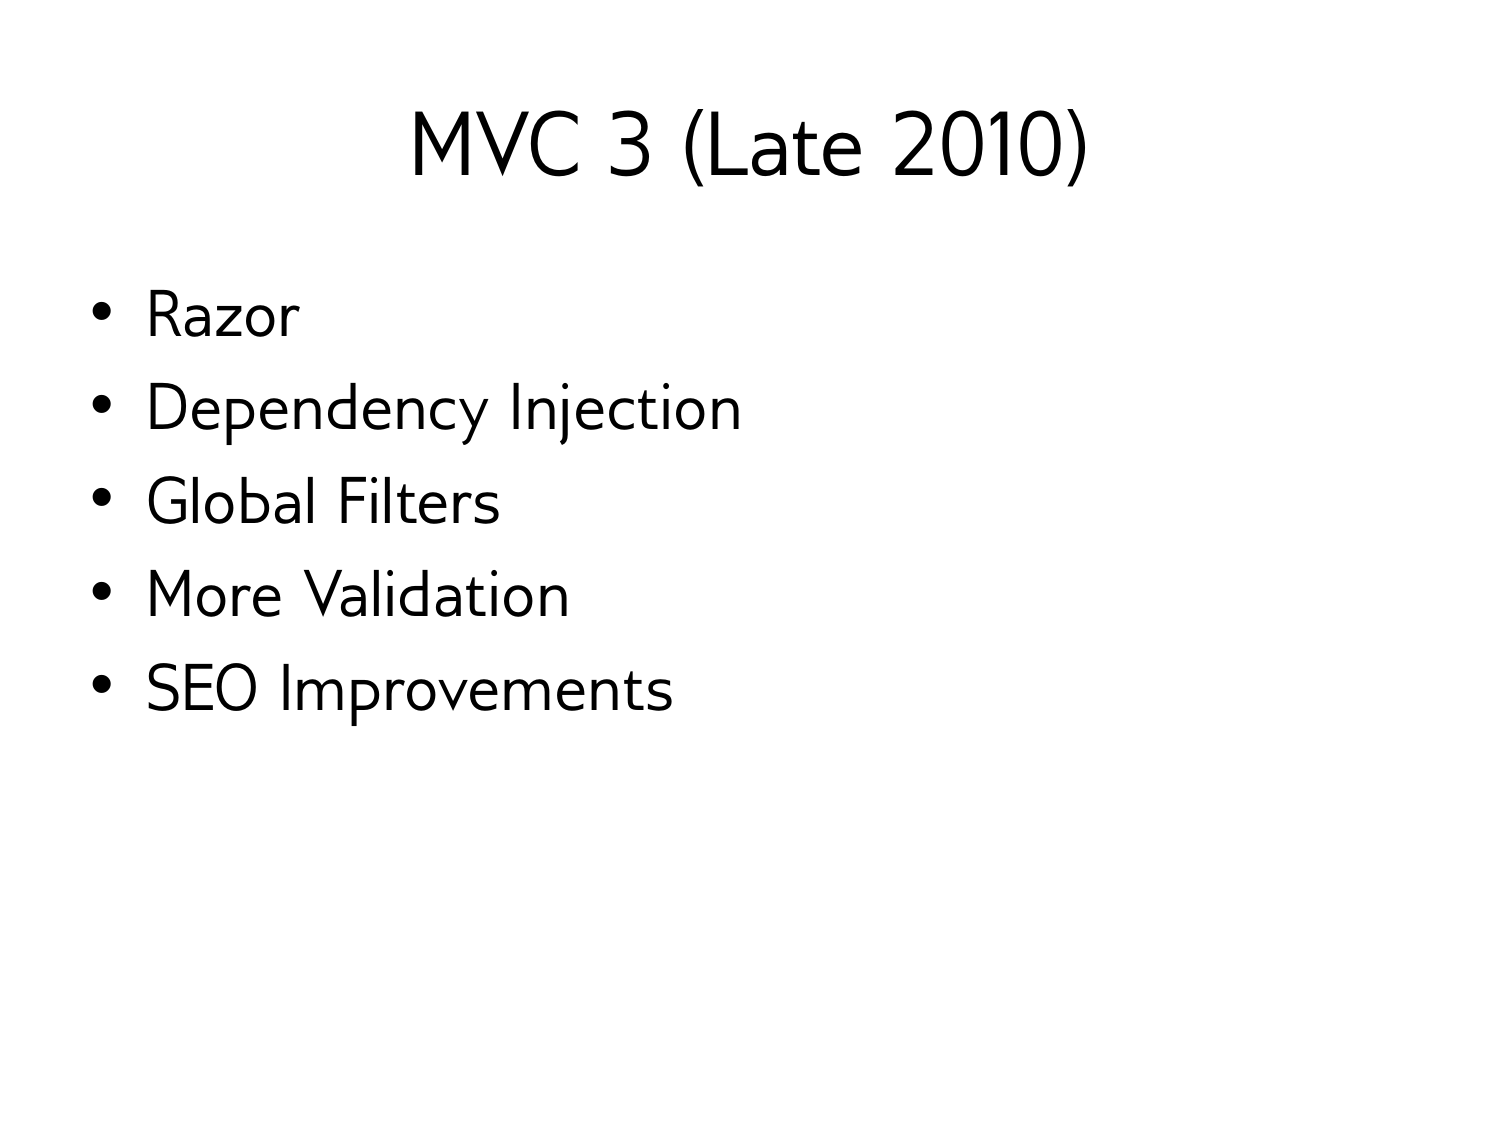

# MVC 3 (Late 2010)
Razor
Dependency Injection
Global Filters
More Validation
SEO Improvements